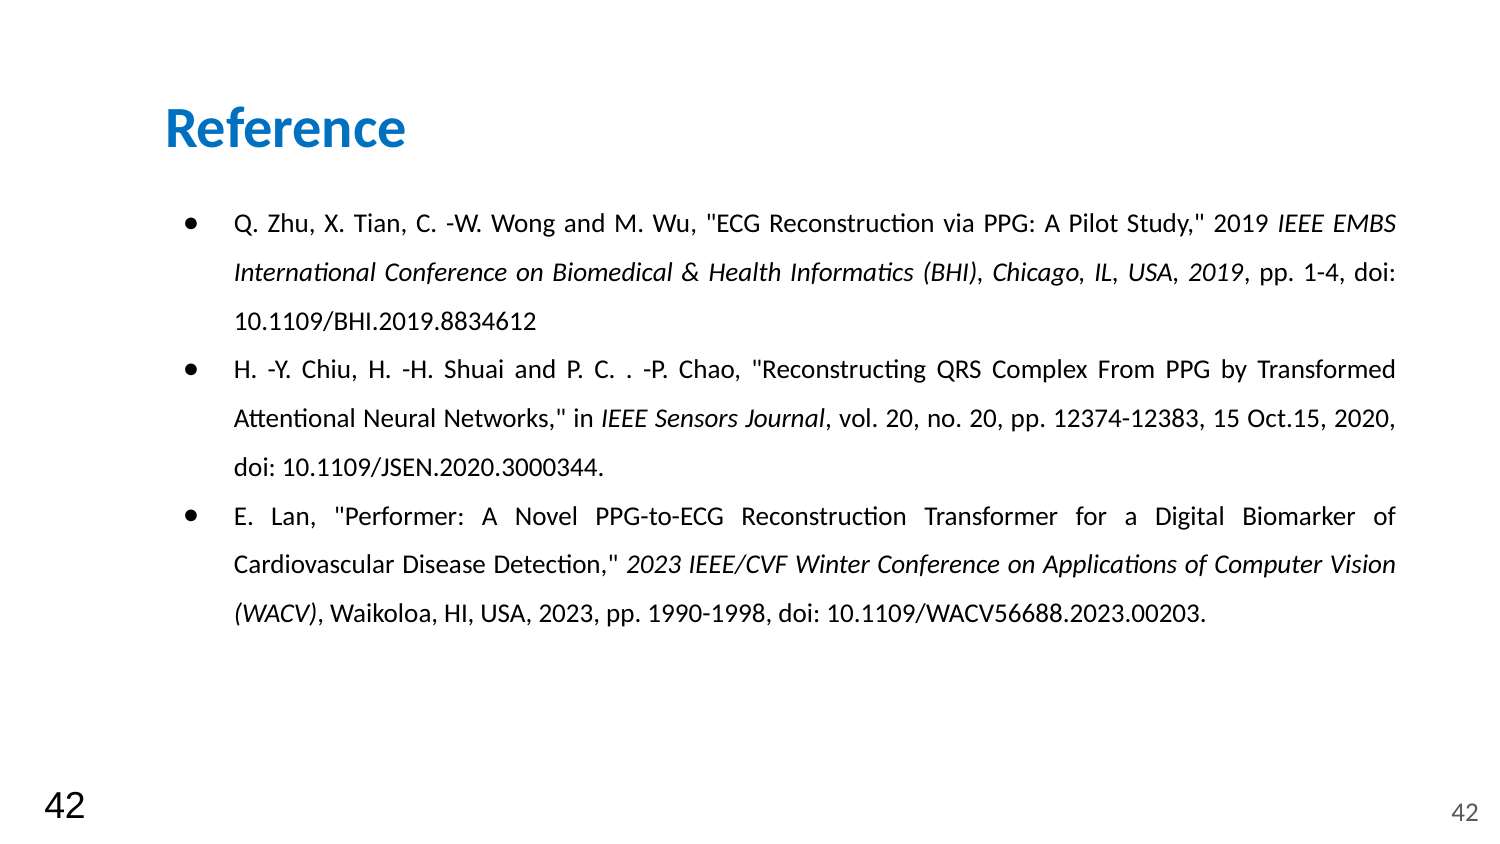

# Reference
Q. Zhu, X. Tian, C. -W. Wong and M. Wu, "ECG Reconstruction via PPG: A Pilot Study," 2019 IEEE EMBS International Conference on Biomedical & Health Informatics (BHI), Chicago, IL, USA, 2019, pp. 1-4, doi: 10.1109/BHI.2019.8834612
H. -Y. Chiu, H. -H. Shuai and P. C. . -P. Chao, "Reconstructing QRS Complex From PPG by Transformed Attentional Neural Networks," in IEEE Sensors Journal, vol. 20, no. 20, pp. 12374-12383, 15 Oct.15, 2020, doi: 10.1109/JSEN.2020.3000344.
E. Lan, "Performer: A Novel PPG-to-ECG Reconstruction Transformer for a Digital Biomarker of Cardiovascular Disease Detection," 2023 IEEE/CVF Winter Conference on Applications of Computer Vision (WACV), Waikoloa, HI, USA, 2023, pp. 1990-1998, doi: 10.1109/WACV56688.2023.00203.

42